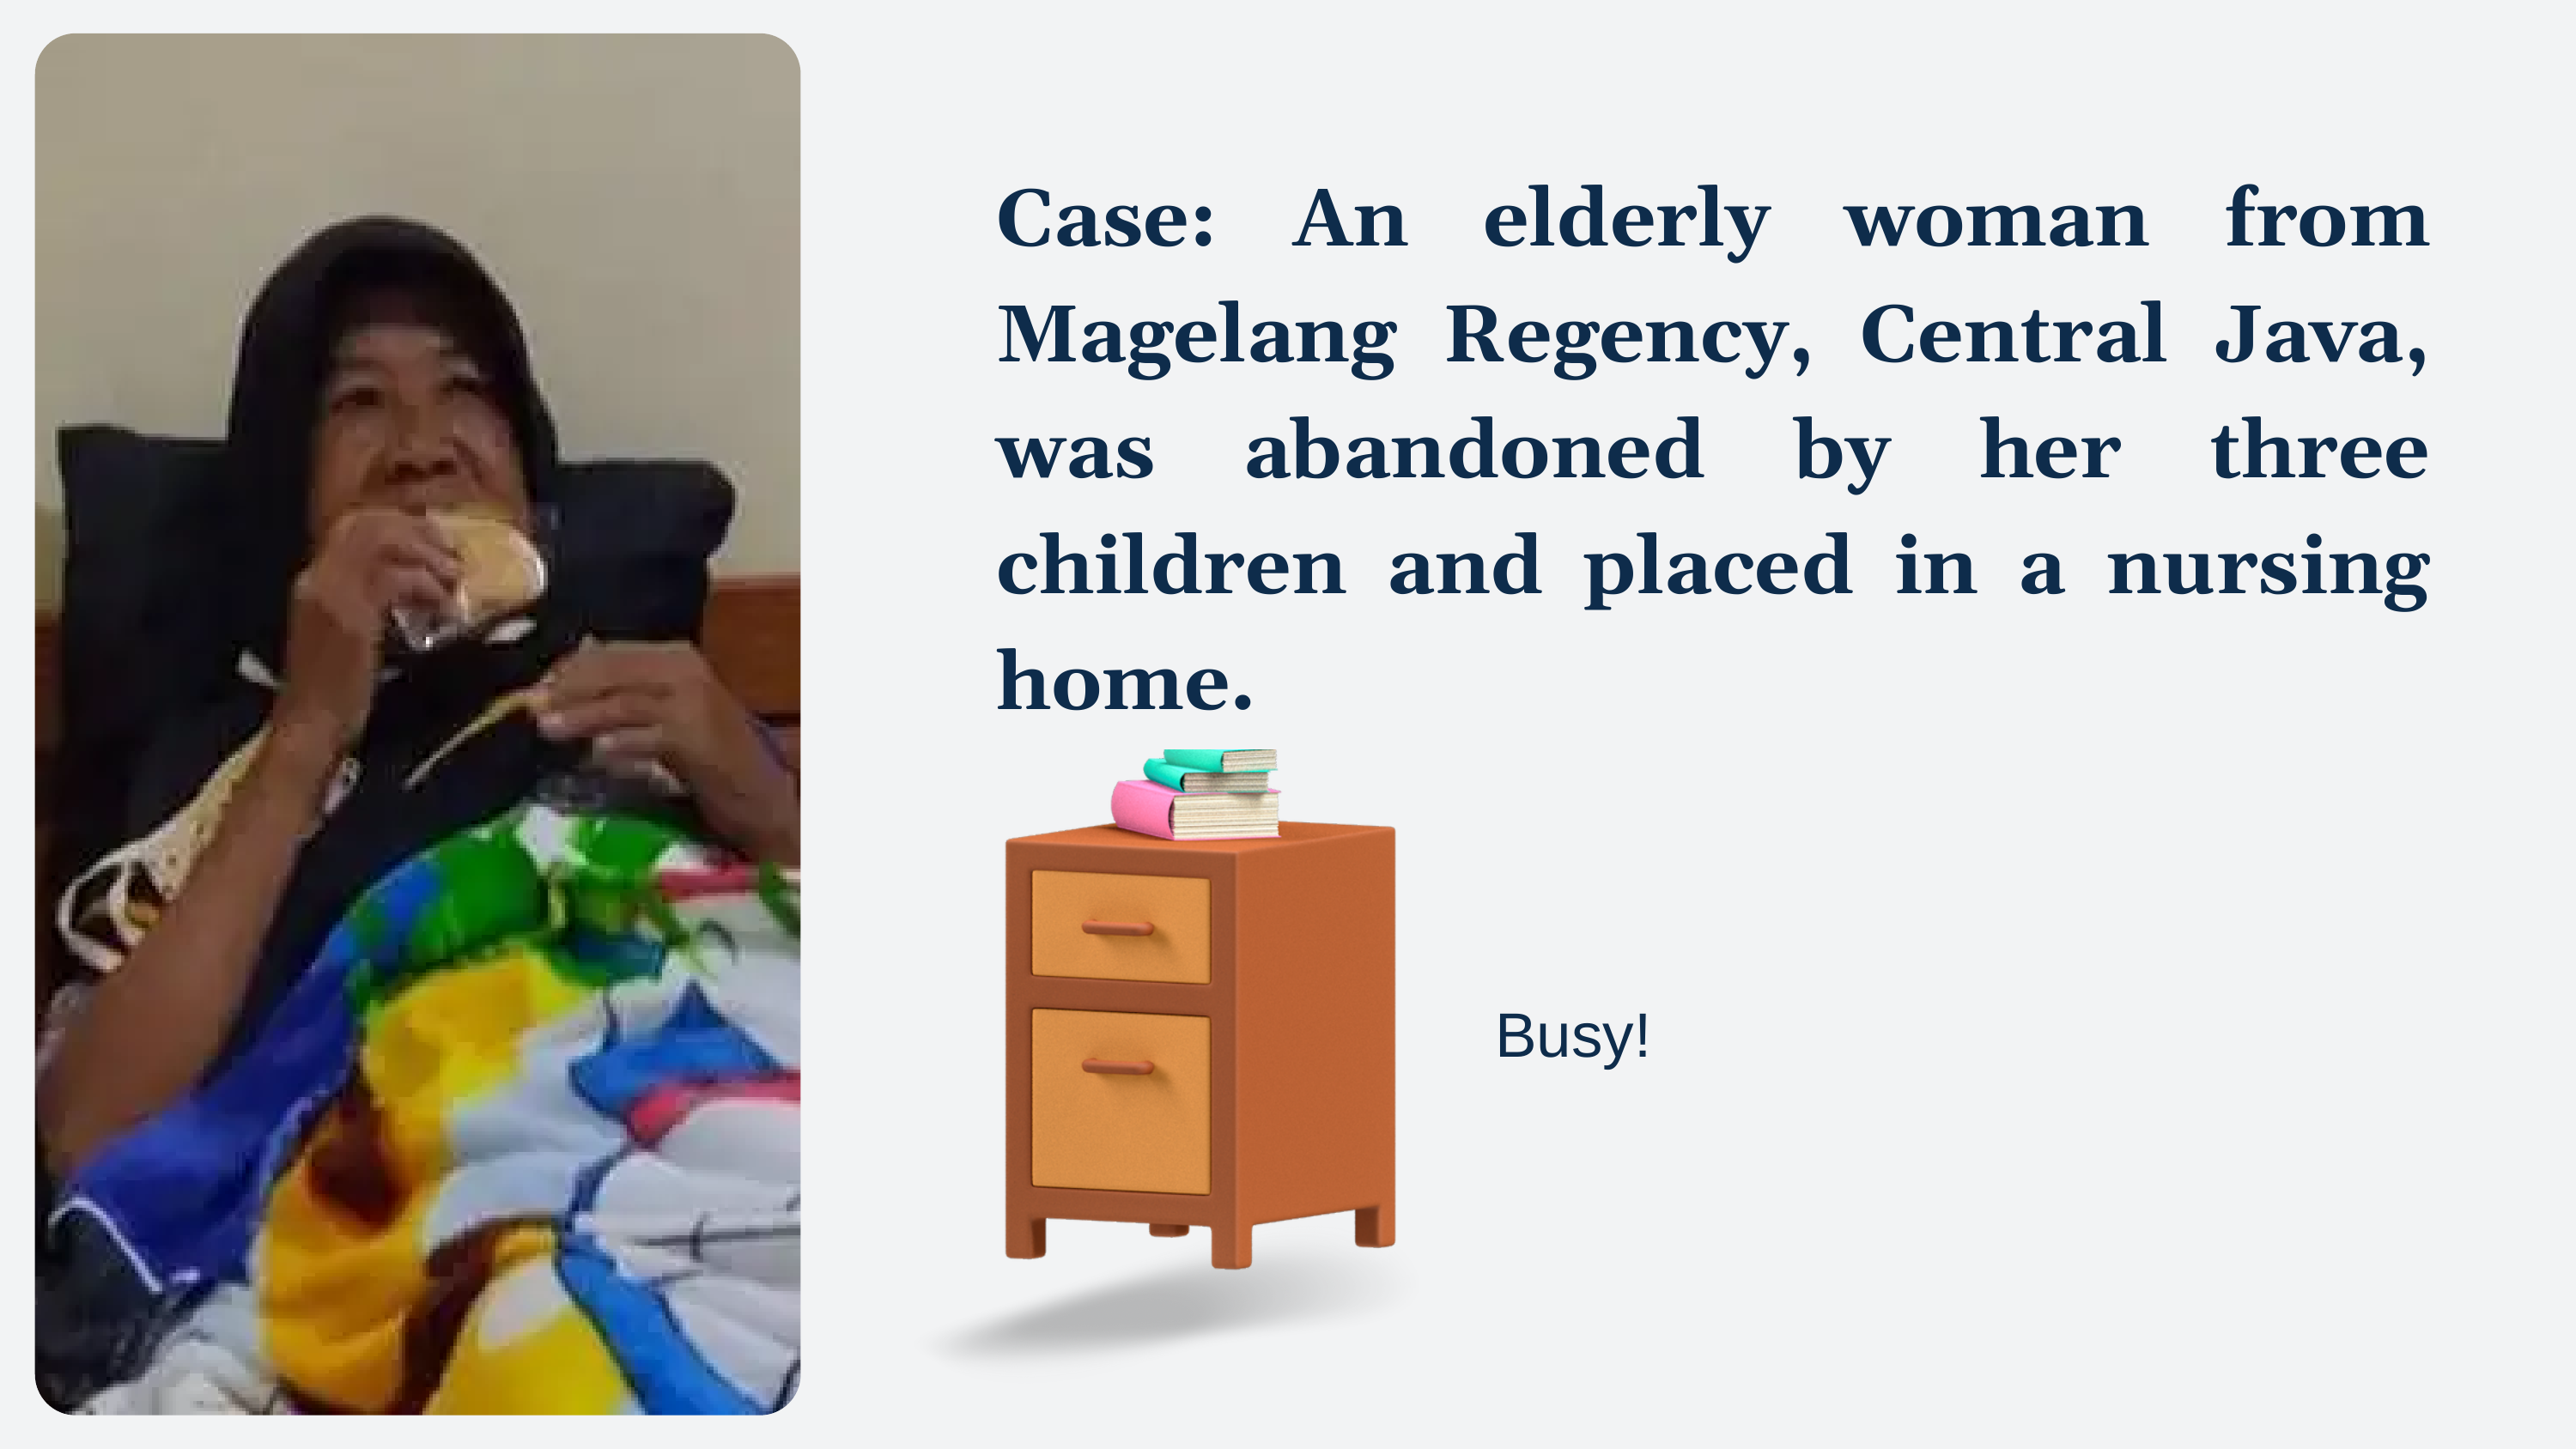

Case: An elderly woman from Magelang Regency, Central Java, was abandoned by her three children and placed in a nursing home.

Busy!